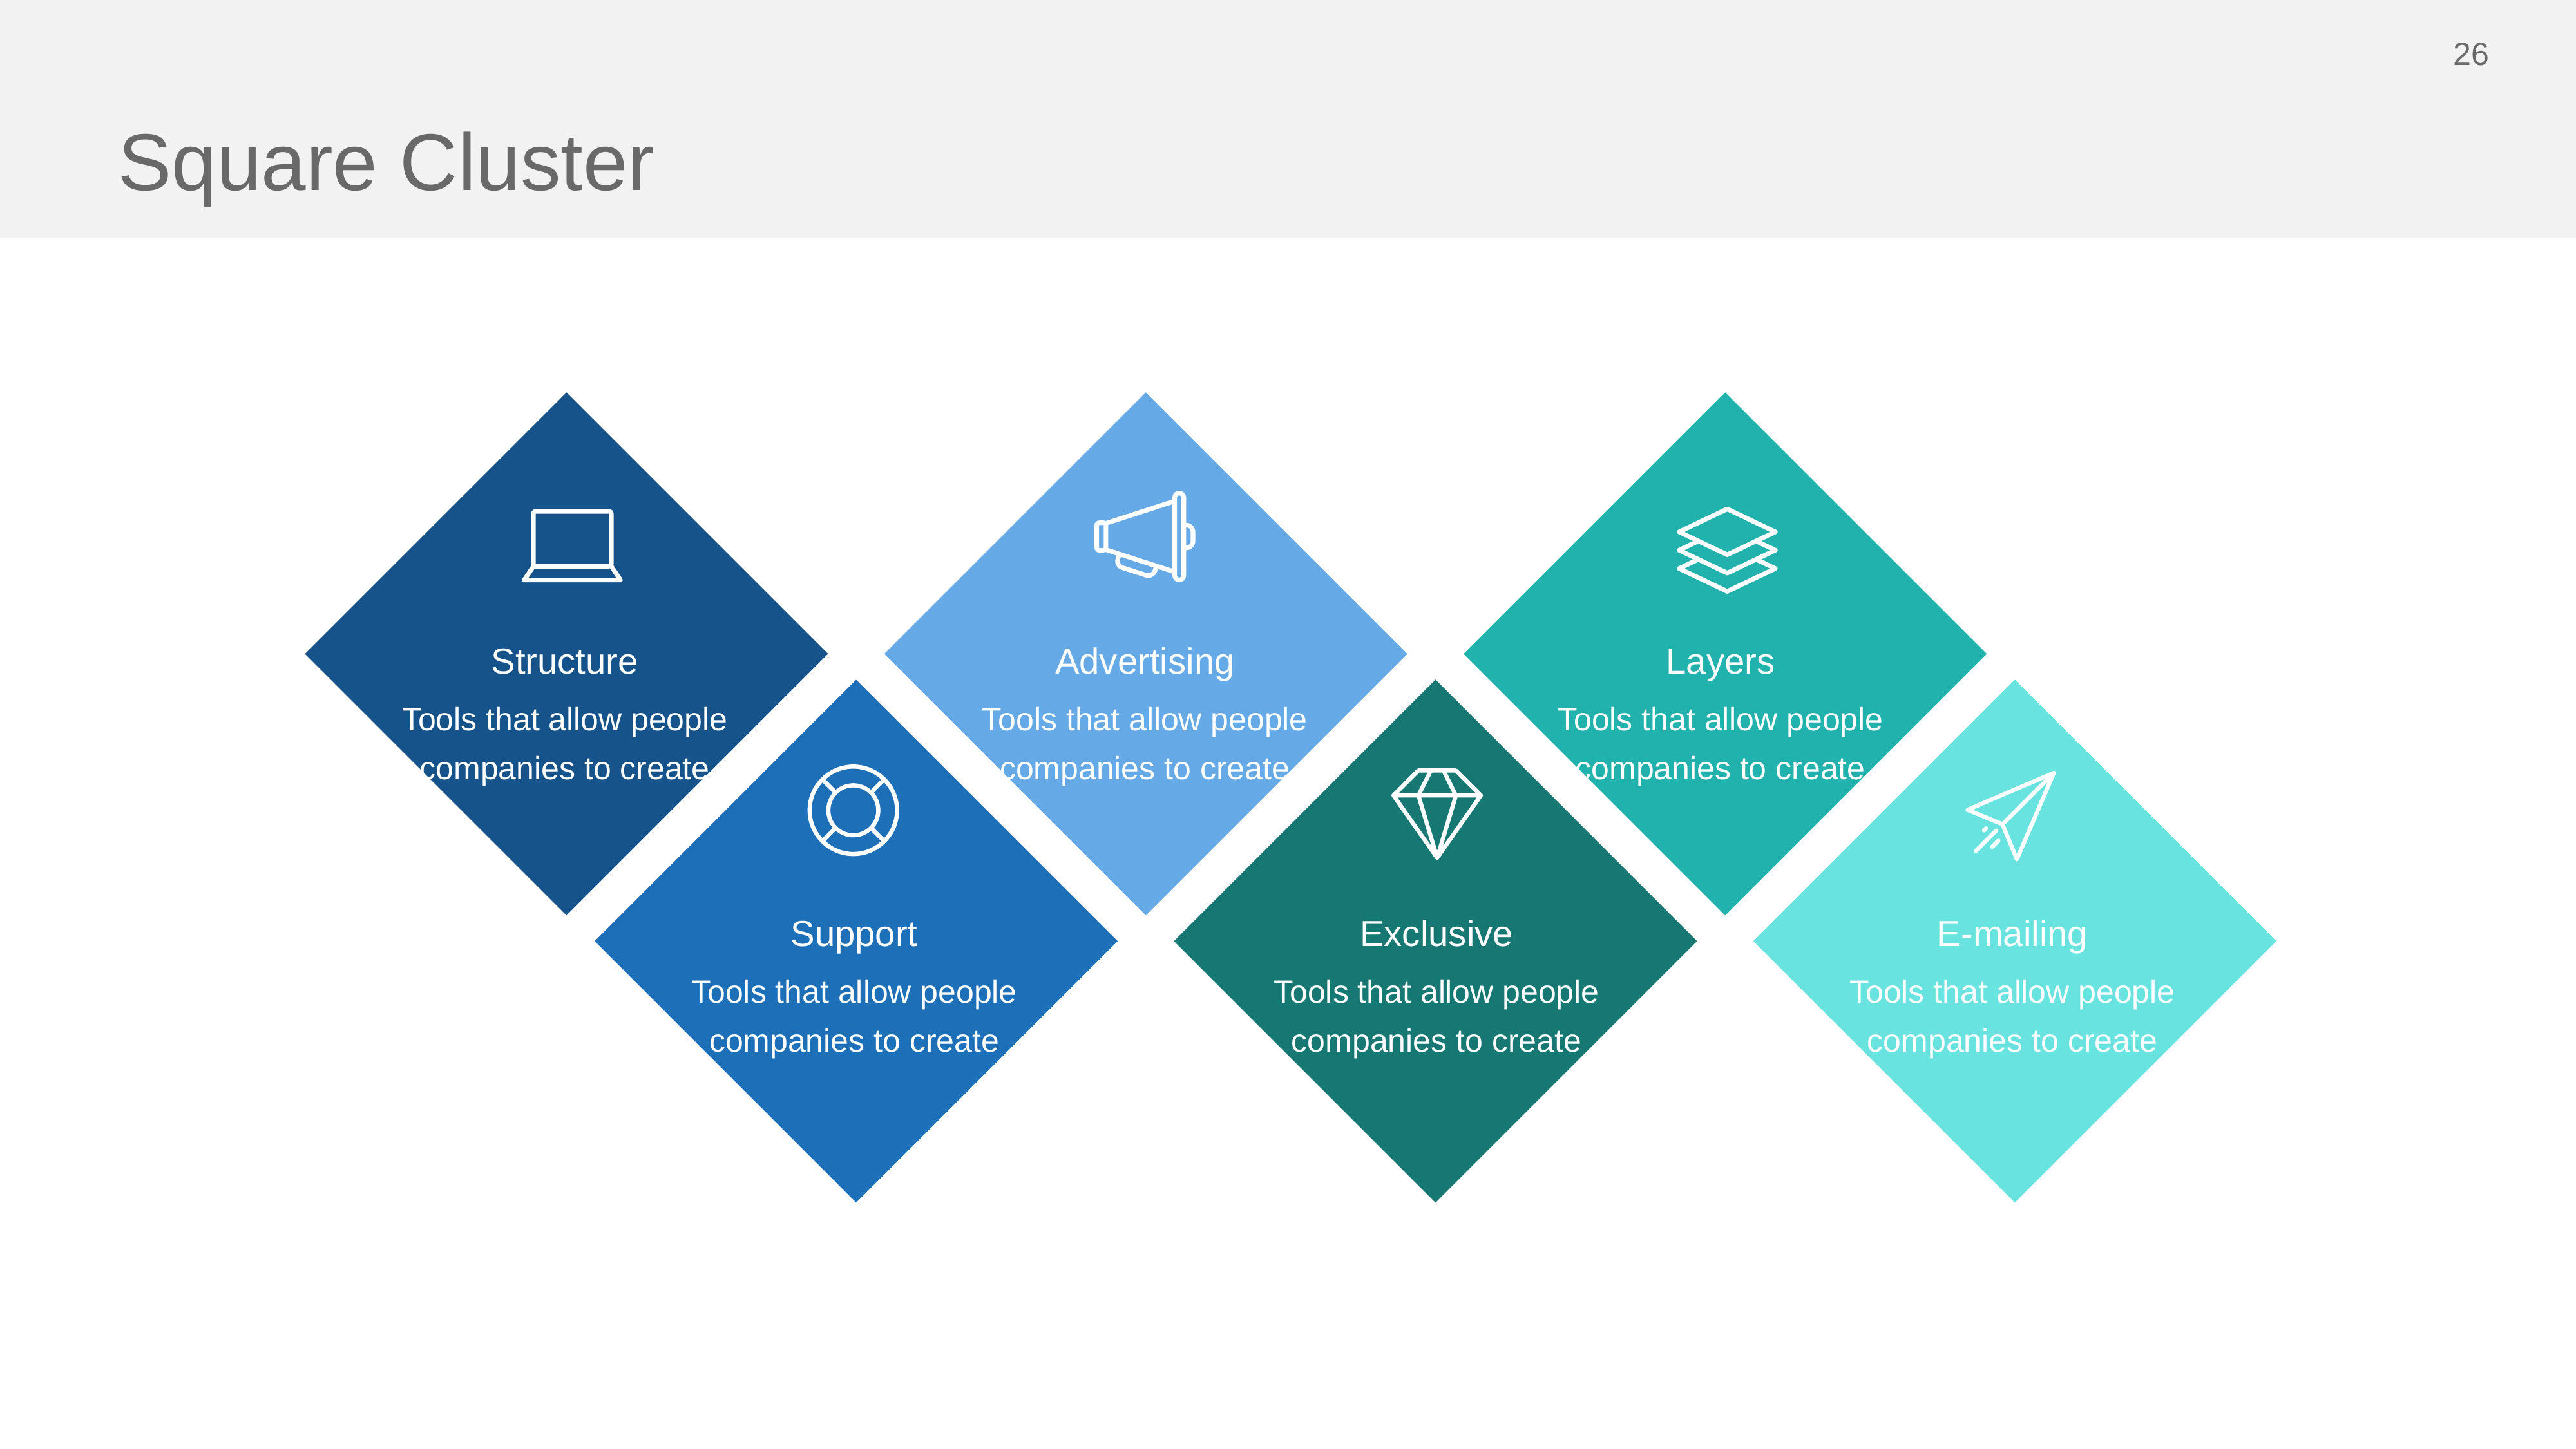

# Square Cluster

Structure
Tools that allow people companies to create
Advertising
Tools that allow people companies to create
Layers
Tools that allow people companies to create

Support
Tools that allow people companies to create
Exclusive
Tools that allow people companies to create
E-mailing
Tools that allow people companies to create